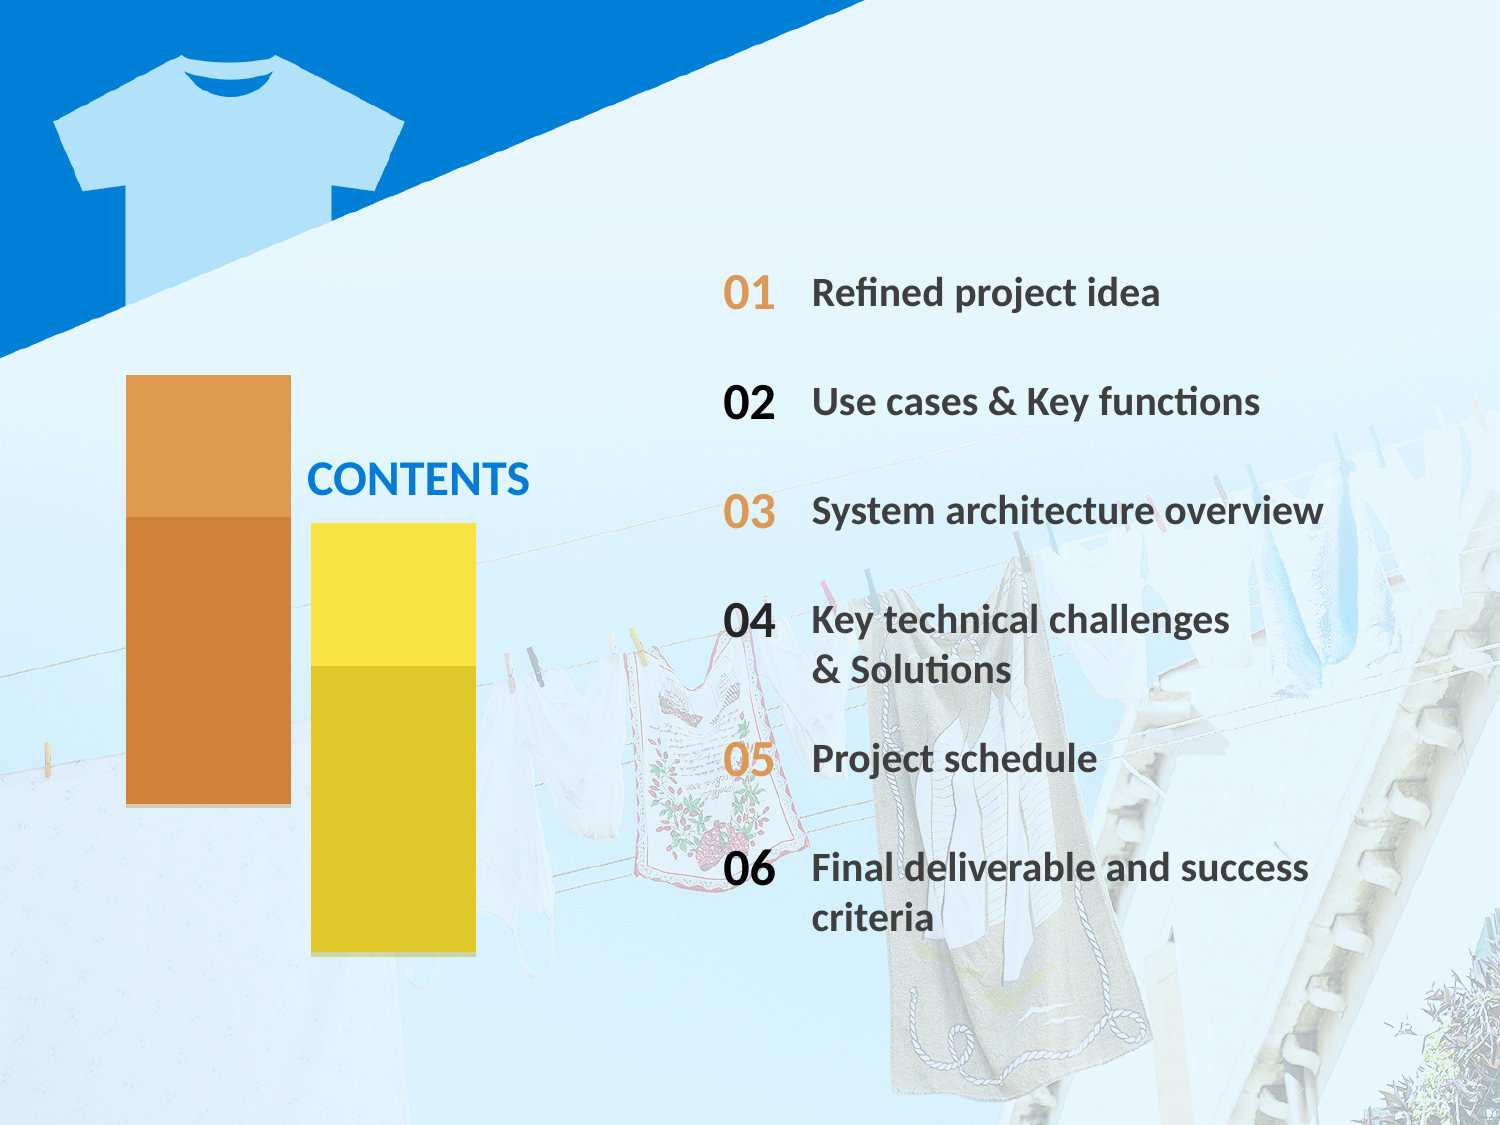

01
Refined project idea
02
Use cases & Key functions
CONTENTS
03
System architecture overview
04
Key technical challenges
& Solutions
05
Project schedule
06
Final deliverable and success criteria